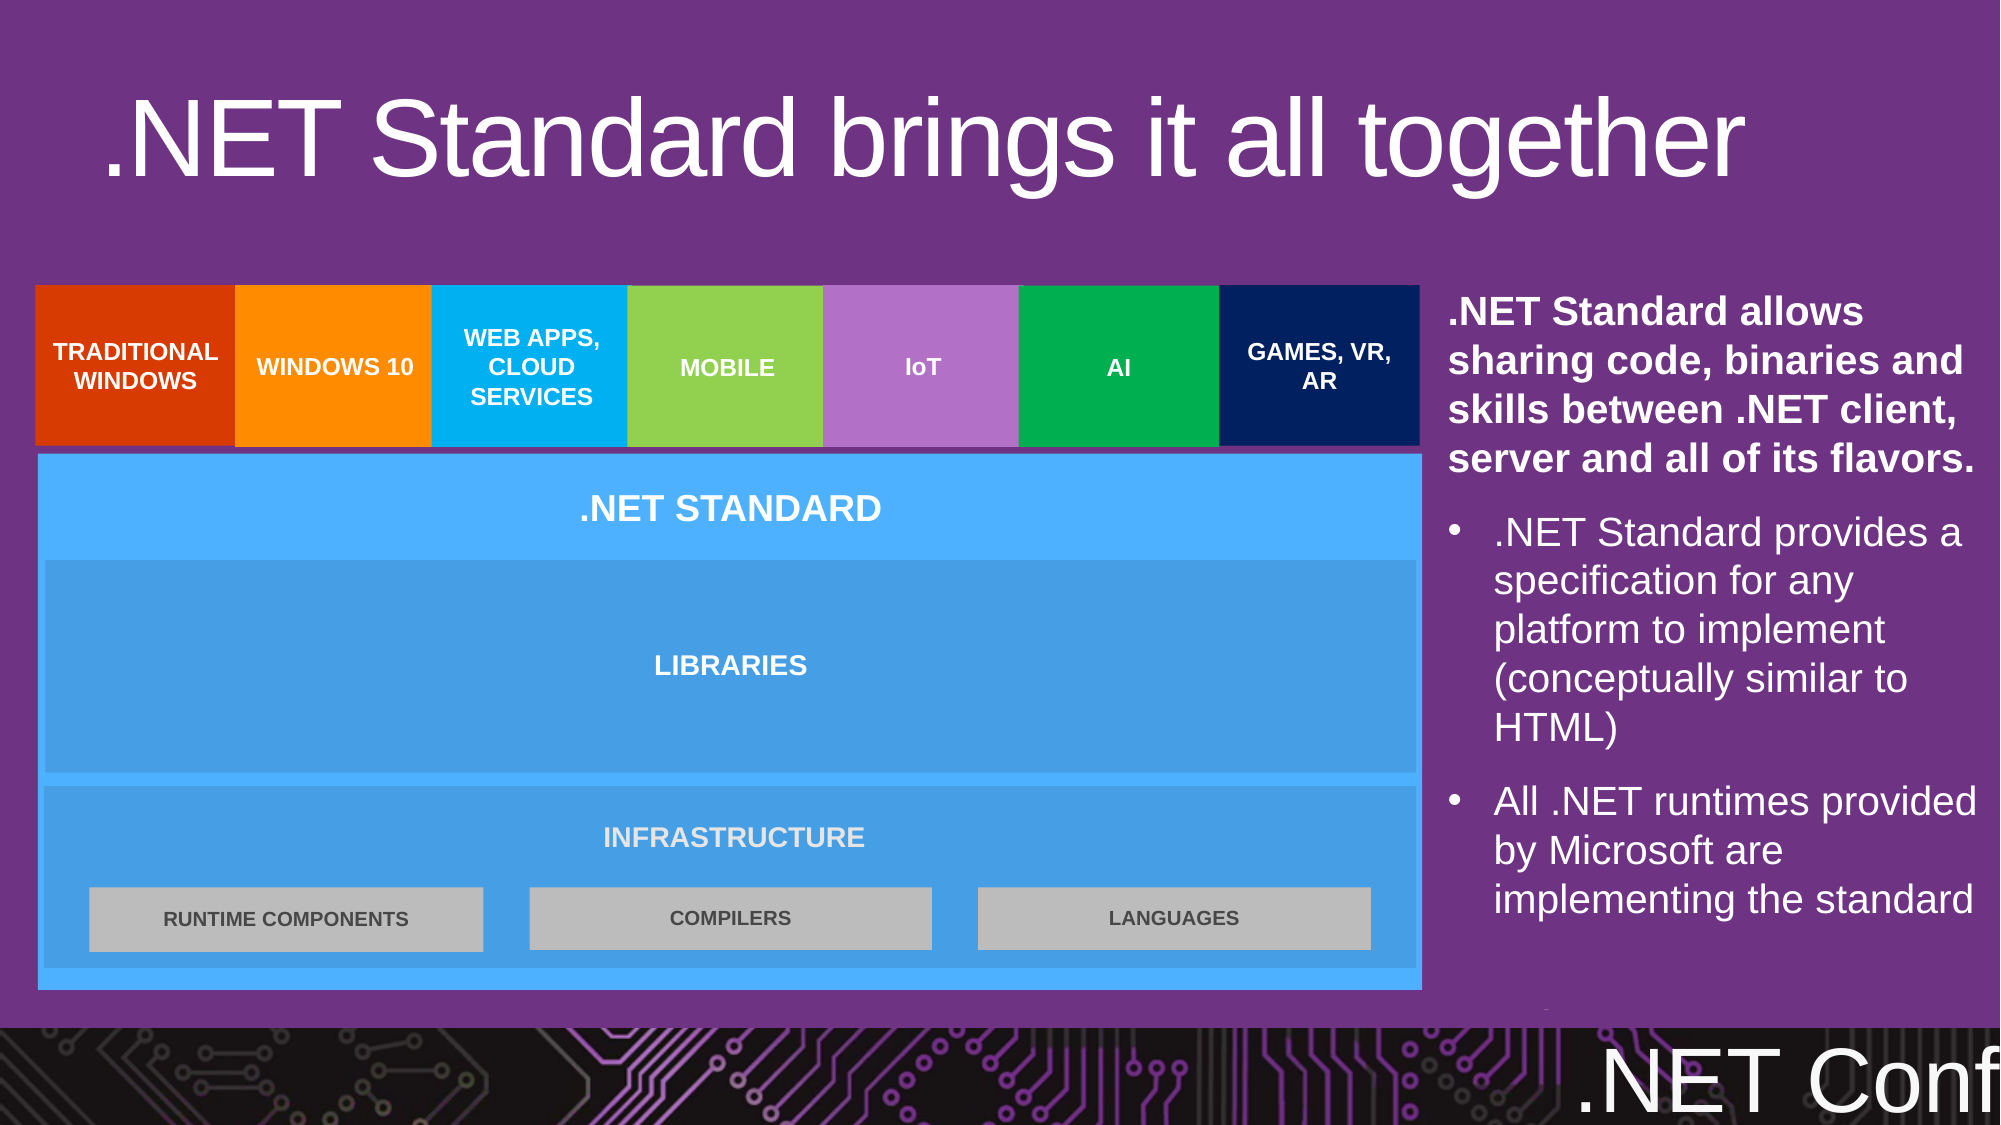

.NET Standard brings it all together
.NET Standard allows sharing code, binaries and skills between .NET client, server and all of its flavors.
.NET Standard provides a specification for any platform to implement (conceptually similar to HTML)
All .NET runtimes provided by Microsoft are implementing the standard
WINDOWS 10
IoT
GAMES, VR, AR
TRADITIONAL WINDOWS
WEB APPS, CLOUD SERVICES
MOBILE
AI

LIBRARIES
INFRASTRUCTURE
COMPILERS
LANGUAGES
RUNTIME COMPONENTS
.NET STANDARD